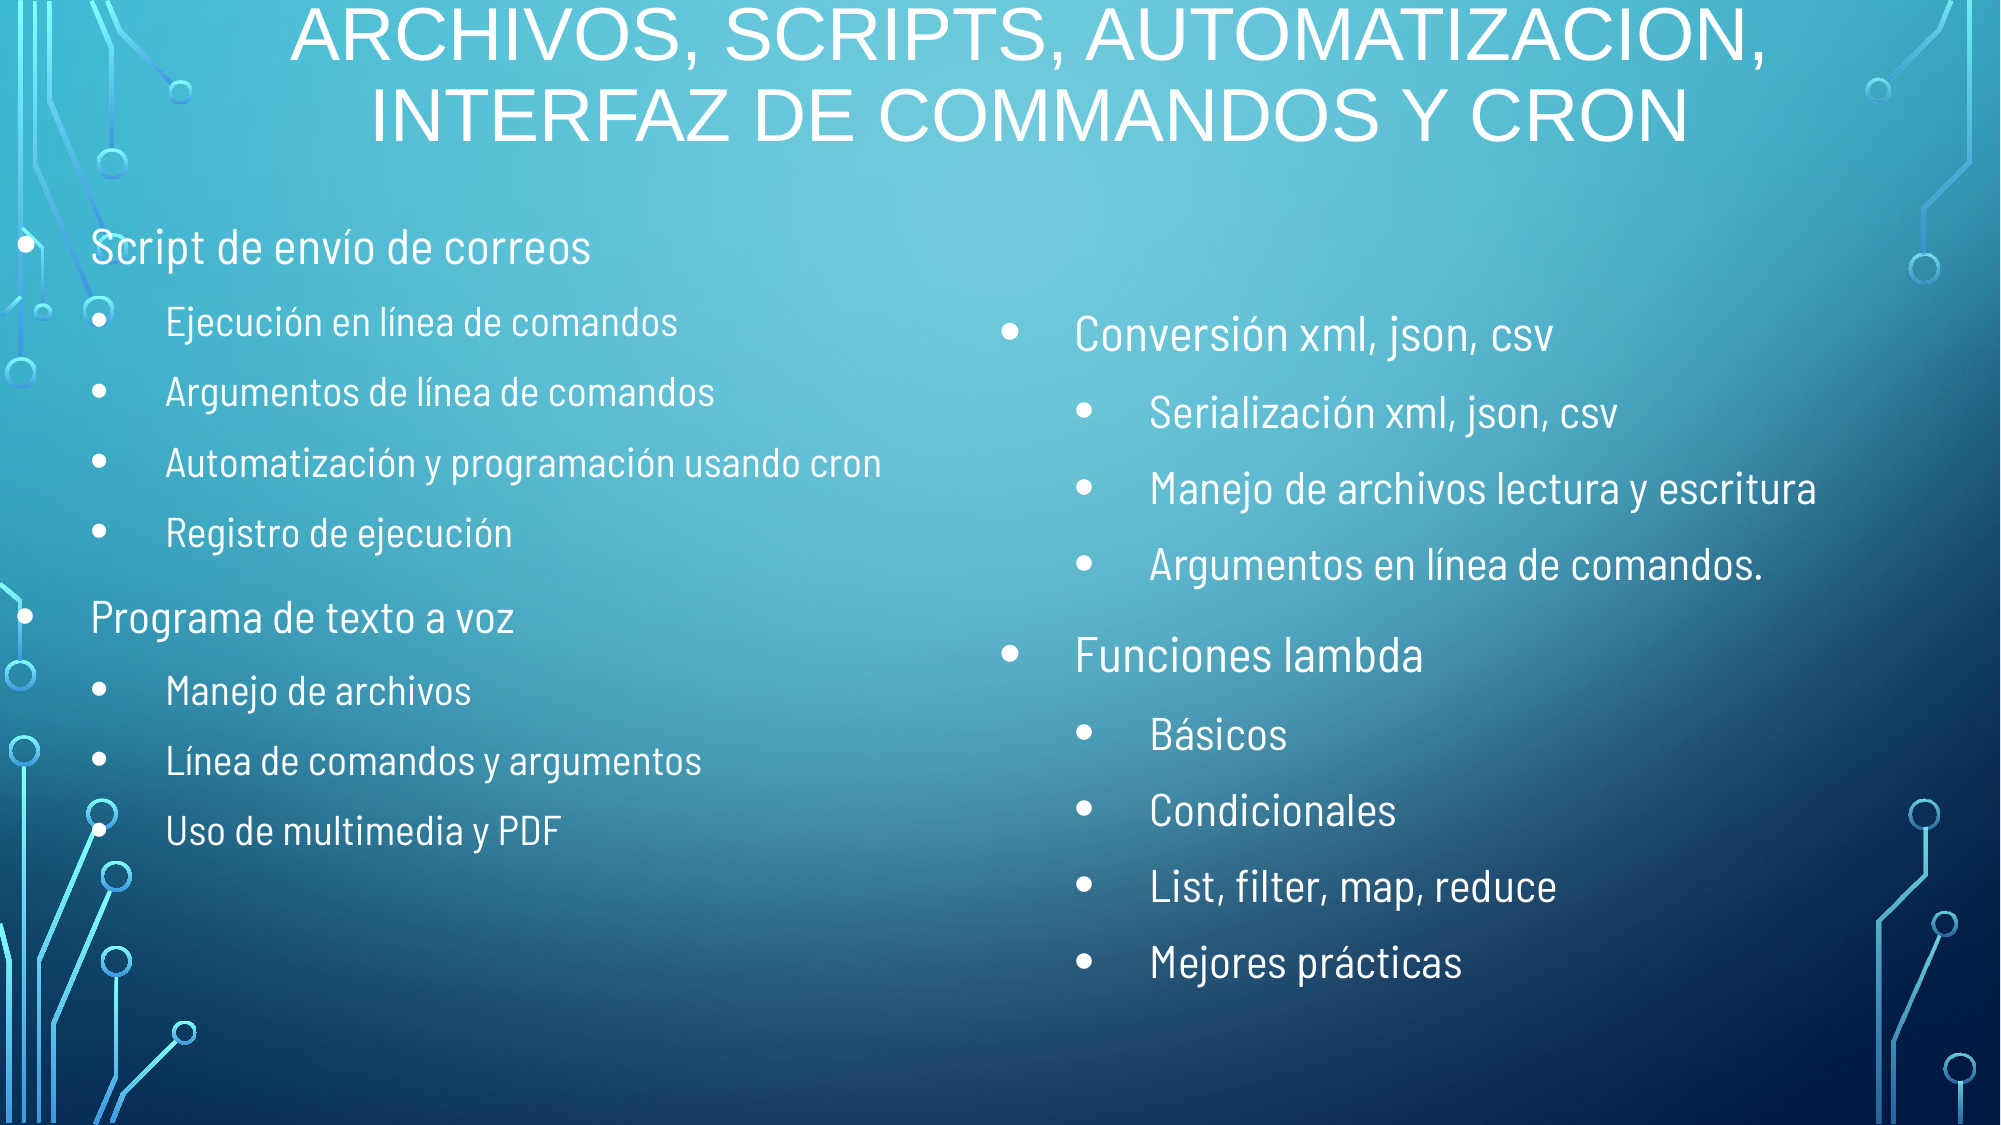

Archivos, scripts, automatizacion, interfaz de commandos y cron
Script de envío de correos
Ejecución en línea de comandos
Argumentos de línea de comandos
Automatización y programación usando cron
Registro de ejecución
Programa de texto a voz
Manejo de archivos
Línea de comandos y argumentos
Uso de multimedia y PDF

Conversión xml, json, csv
Serialización xml, json, csv
Manejo de archivos lectura y escritura
Argumentos en línea de comandos.
Funciones lambda
Básicos
Condicionales
List, filter, map, reduce
Mejores prácticas